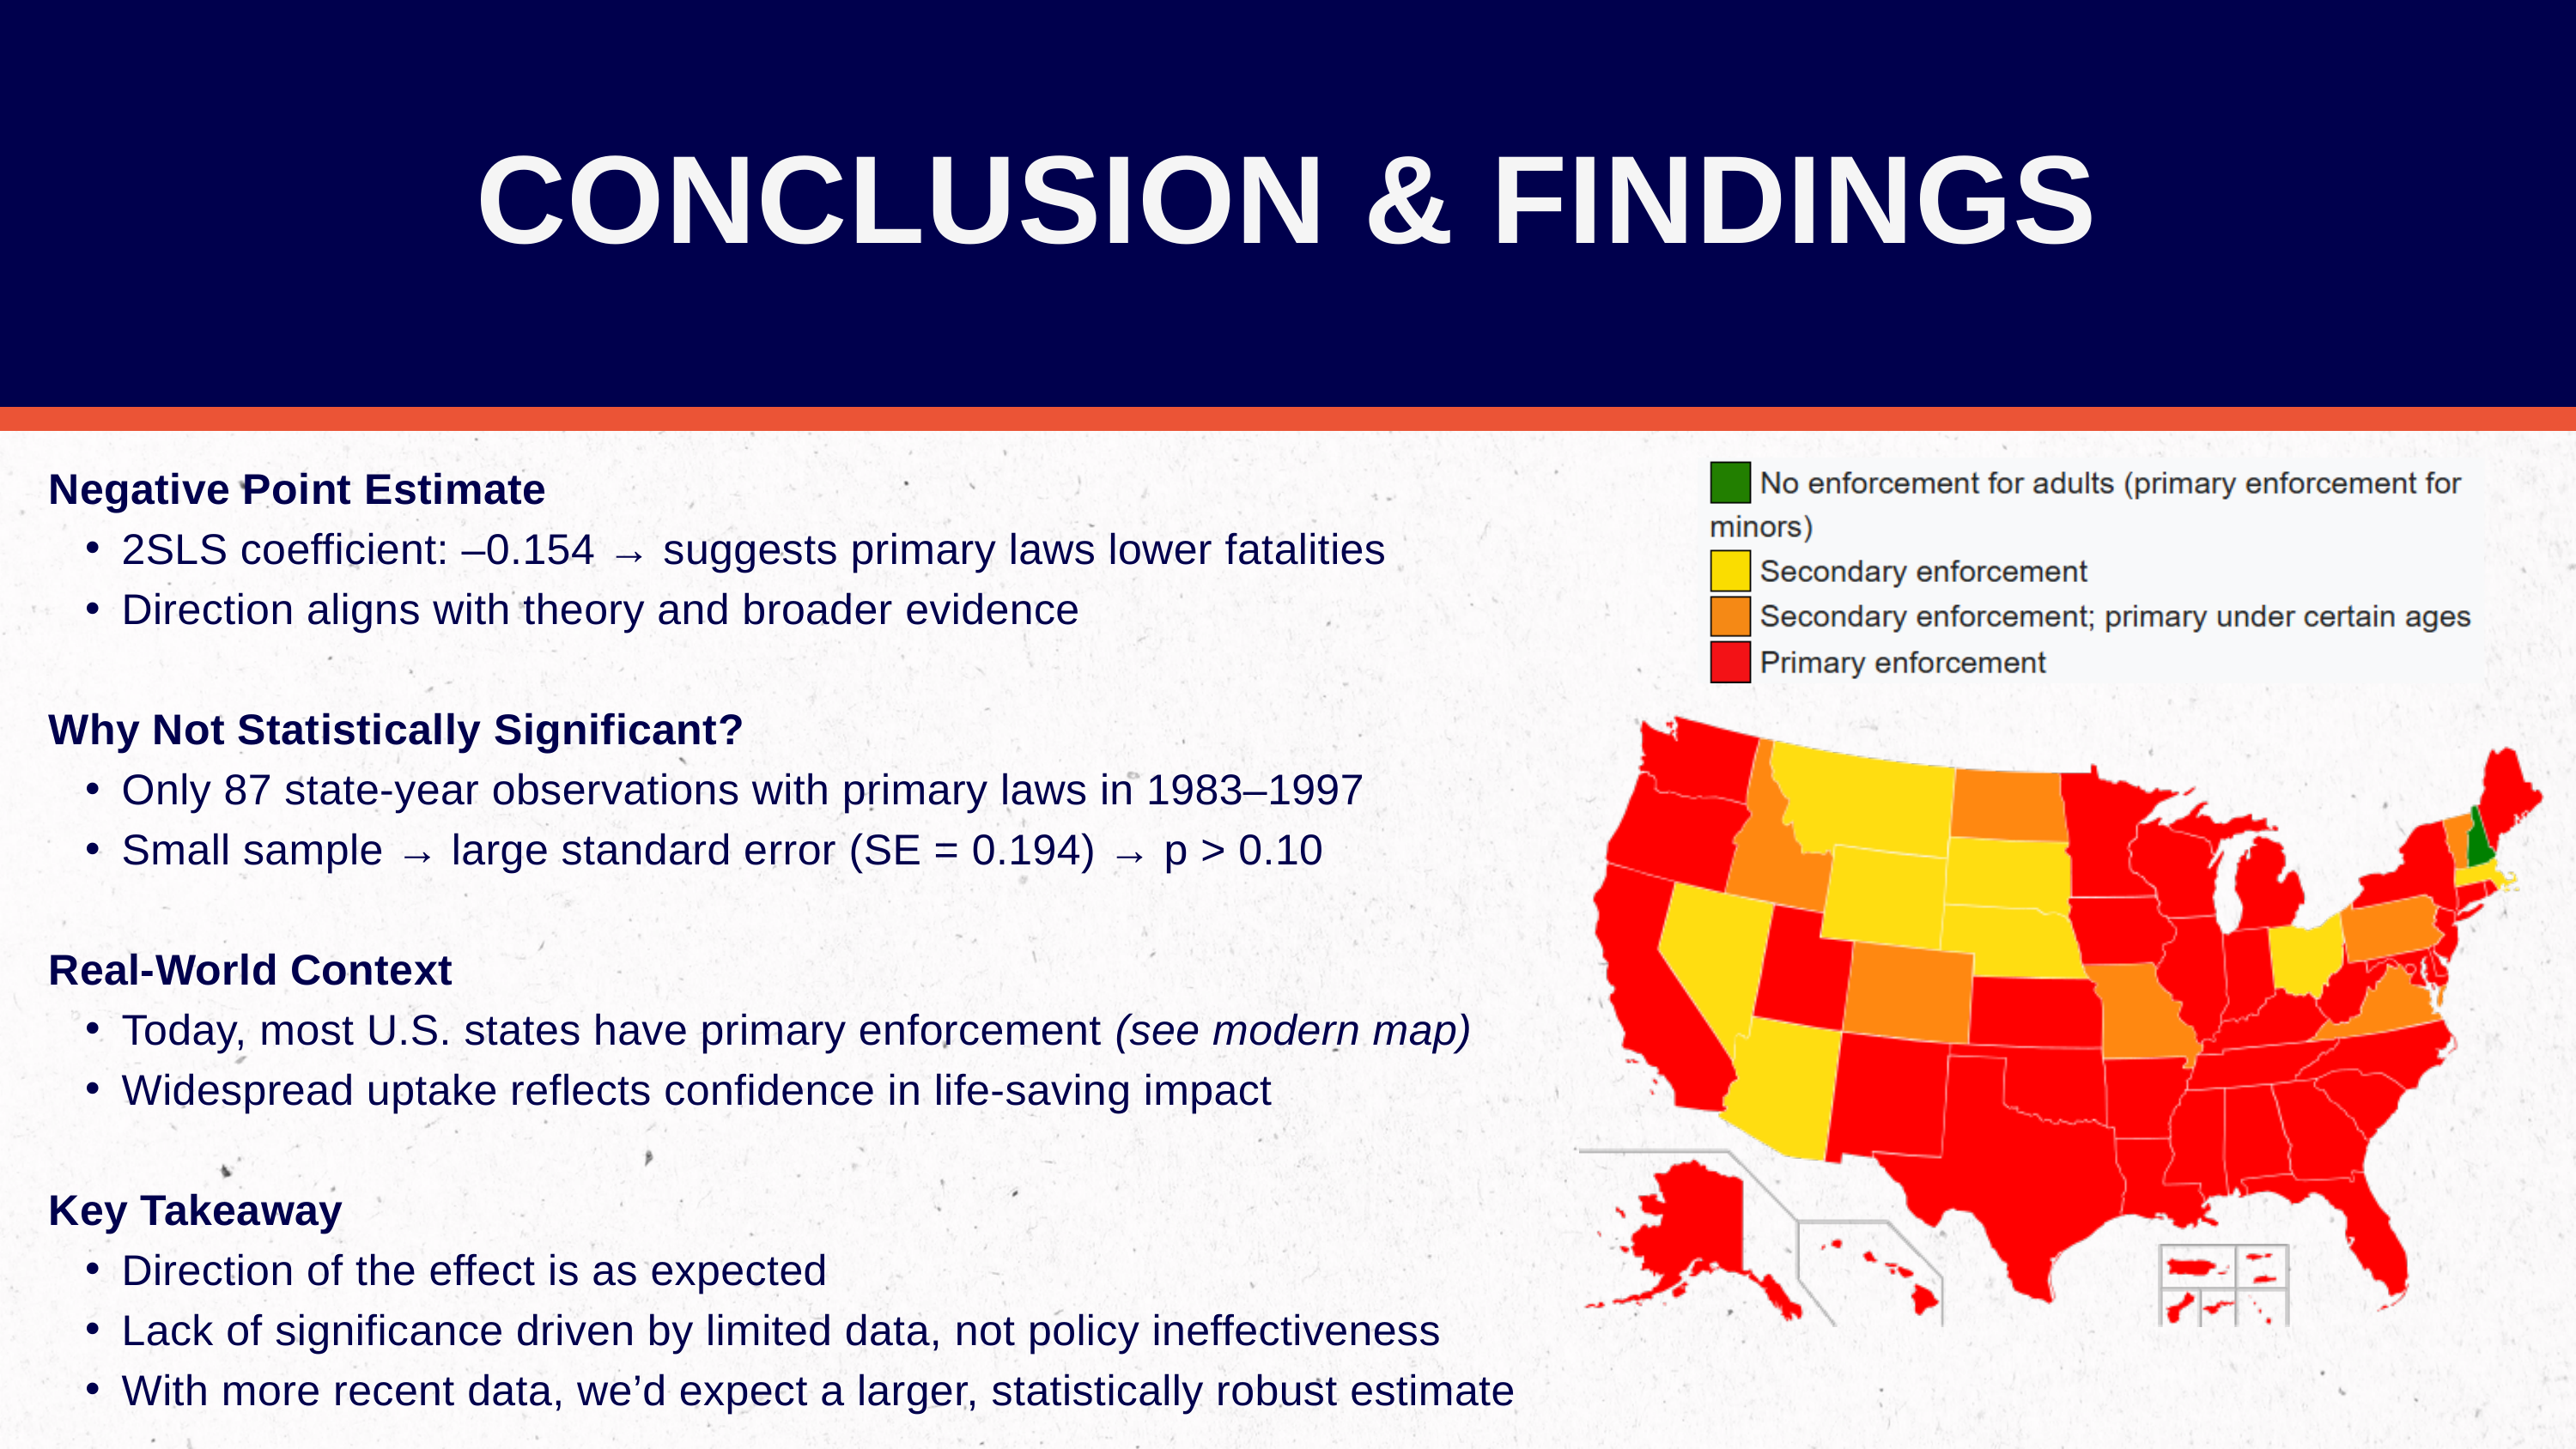

CONCLUSION & FINDINGS
Negative Point Estimate
2SLS coefficient: –0.154 → suggests primary laws lower fatalities
Direction aligns with theory and broader evidence

Why Not Statistically Significant?
Only 87 state-year observations with primary laws in 1983–1997
Small sample → large standard error (SE = 0.194) → p > 0.10

Real-World Context
Today, most U.S. states have primary enforcement (see modern map)
Widespread uptake reflects confidence in life-saving impact

Key Takeaway
Direction of the effect is as expected
Lack of significance driven by limited data, not policy ineffectiveness
With more recent data, we’d expect a larger, statistically robust estimate